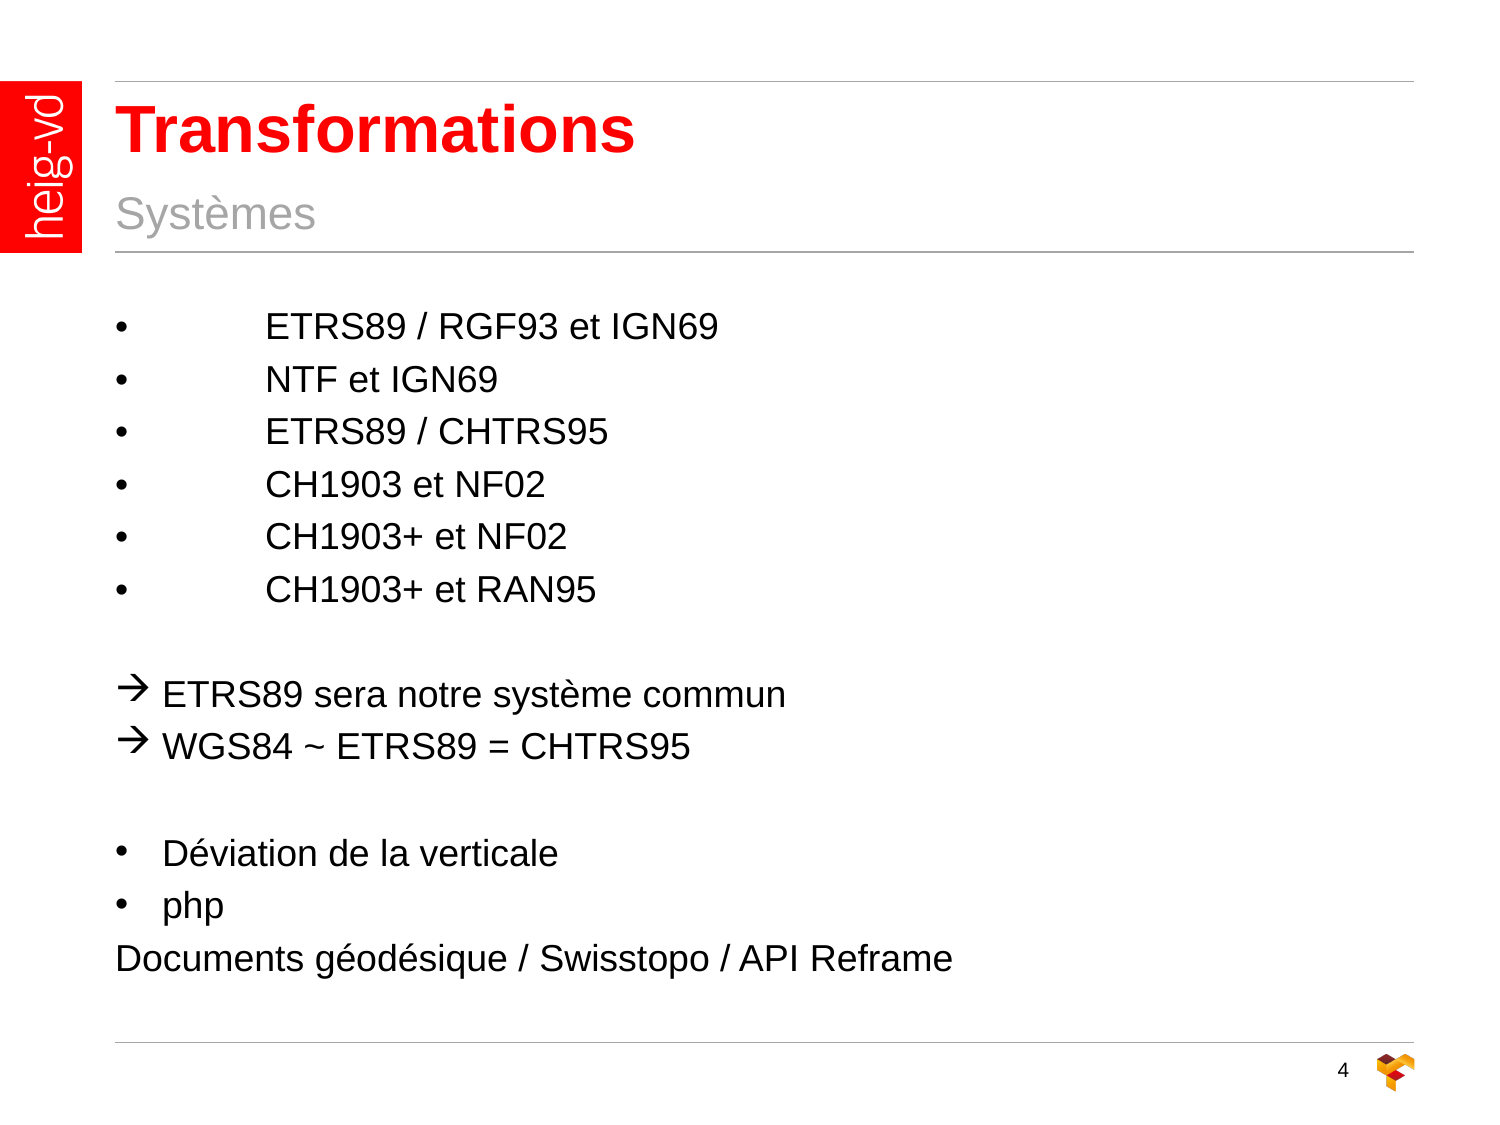

Transformations
Systèmes
•	ETRS89 / RGF93 et IGN69
•	NTF et IGN69
•	ETRS89 / CHTRS95
•	CH1903 et NF02
•	CH1903+ et NF02
•	CH1903+ et RAN95

ETRS89 sera notre système commun
WGS84 ~ ETRS89 = CHTRS95

Déviation de la verticale
php
Documents géodésique / Swisstopo / API Reframe
4